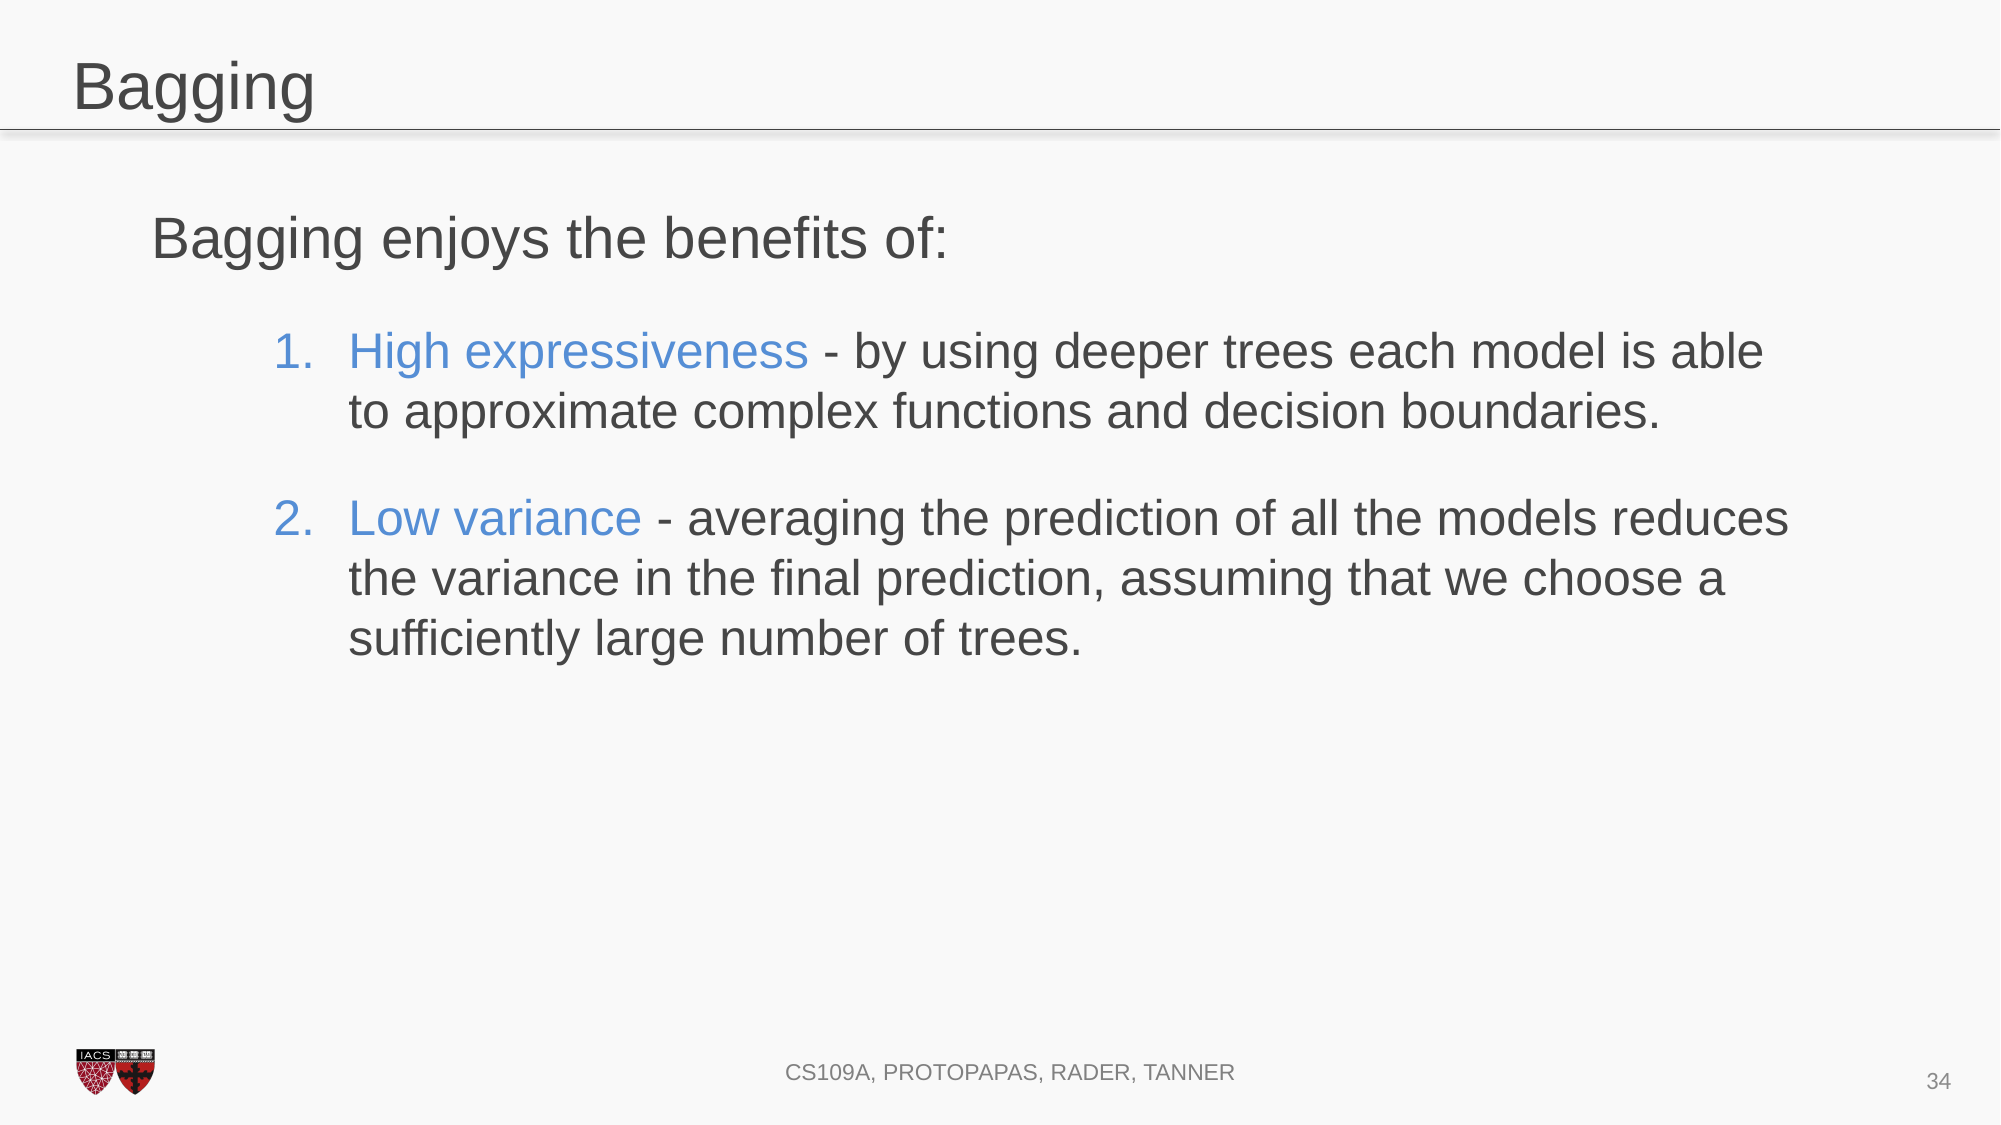

# Bagging
Bagging enjoys the benefits of:
High expressiveness - by using deeper trees each model is able to approximate complex functions and decision boundaries.
Low variance - averaging the prediction of all the models reduces the variance in the final prediction, assuming that we choose a sufficiently large number of trees.

34